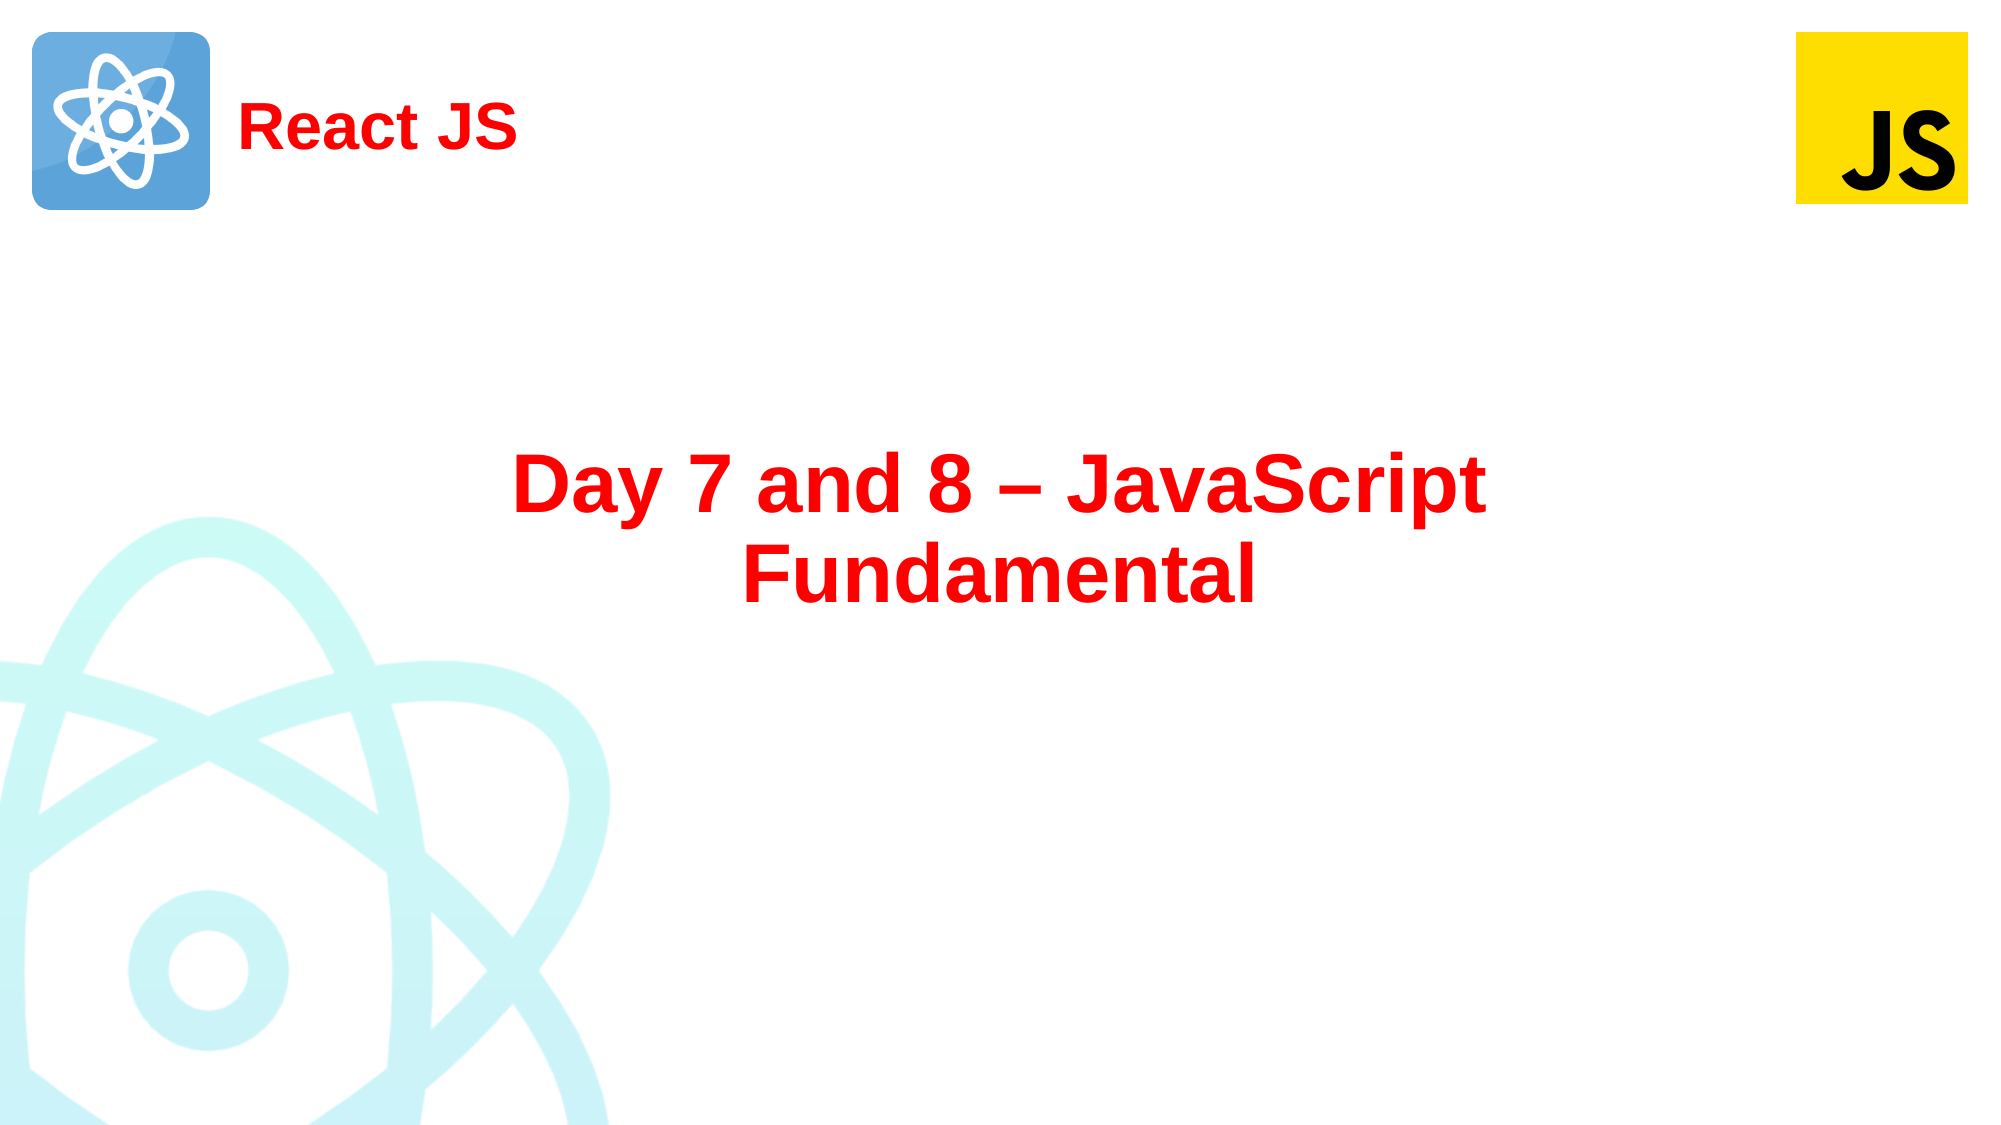

# Day 7 and 8 – JavaScript Fundamental